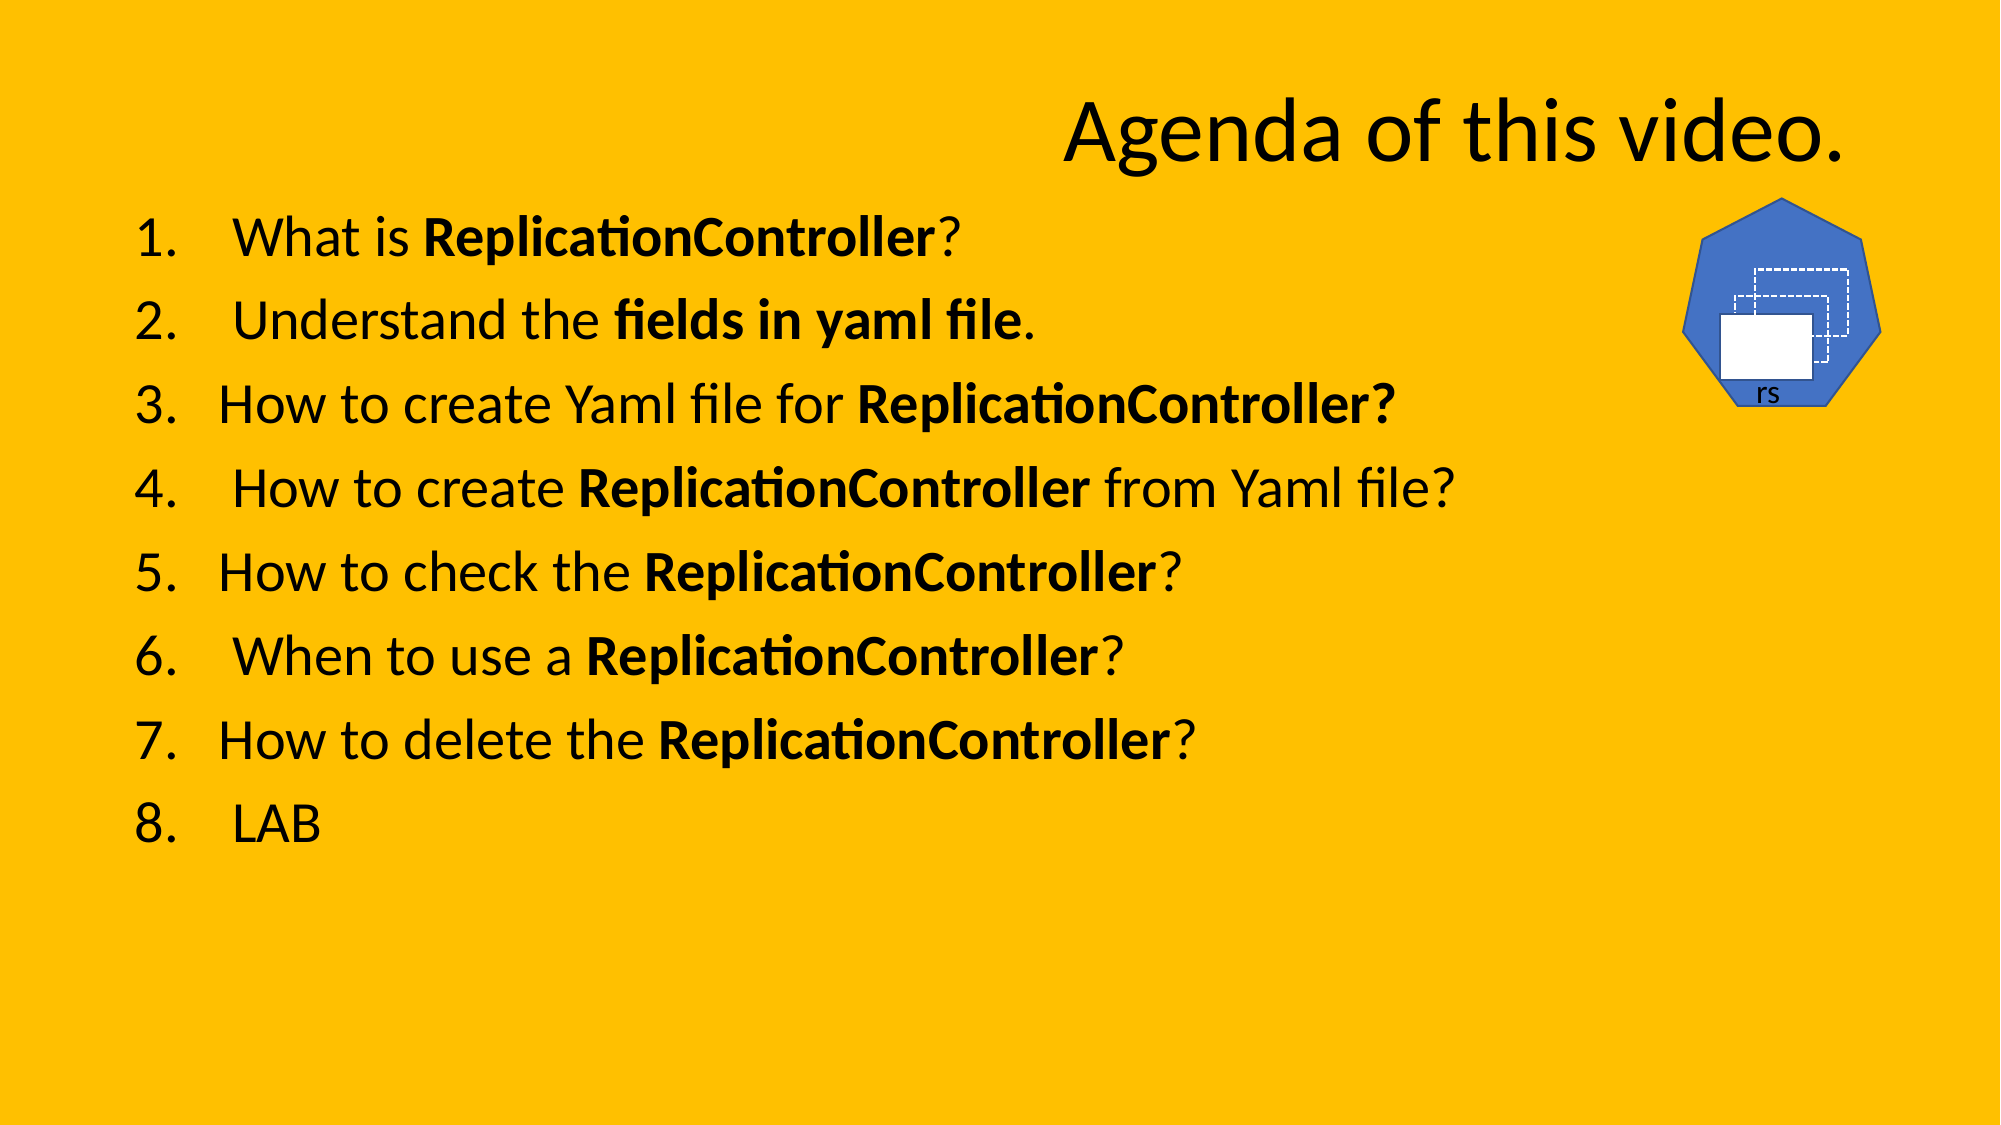

# Agenda of this video.
 What is ReplicationController?
 Understand the fields in yaml file.
How to create Yaml file for ReplicationController?
 How to create ReplicationController from Yaml file?
How to check the ReplicationController?
 When to use a ReplicationController?
How to delete the ReplicationController?
 LAB

rs